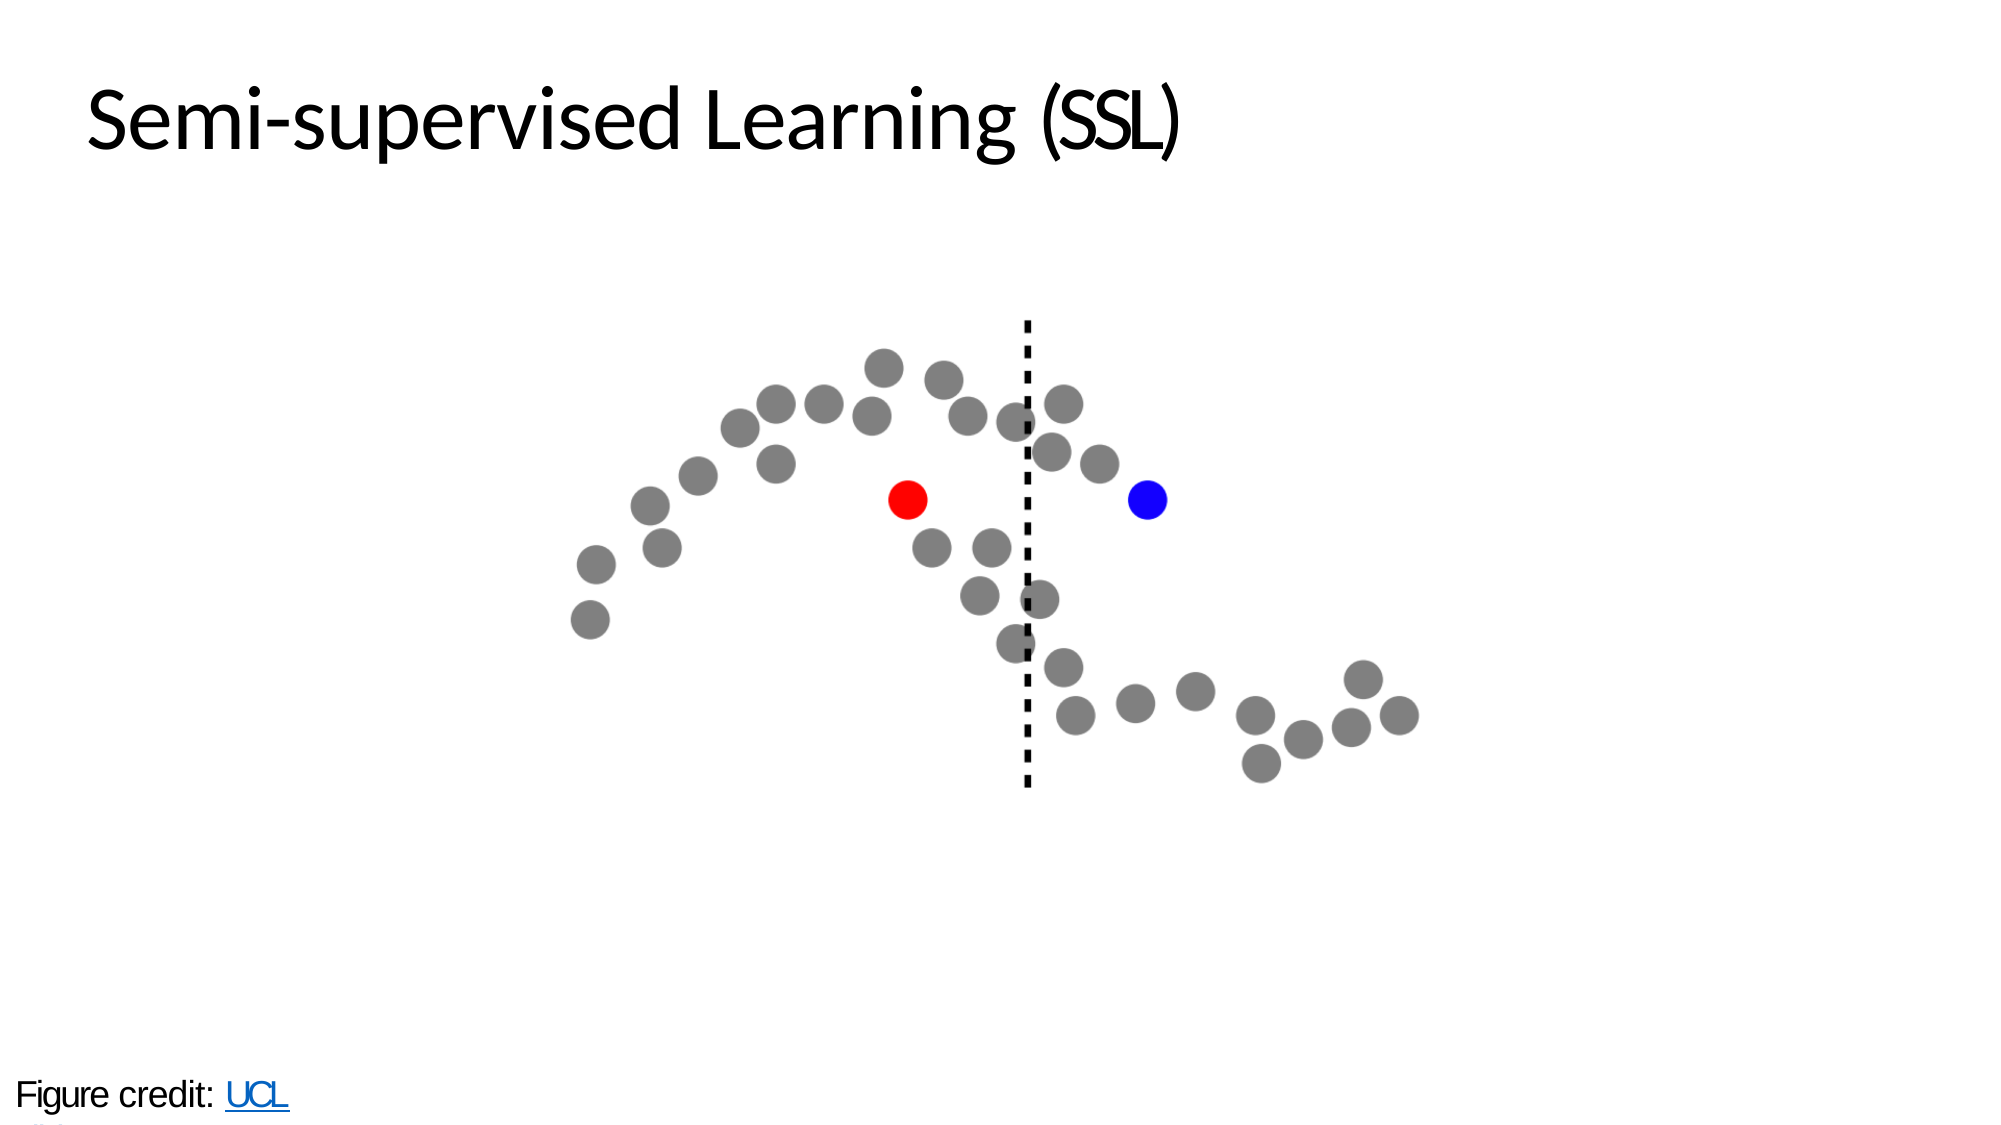

# Semi-supervised Learning (SSL)

Figure credit: UCL slides